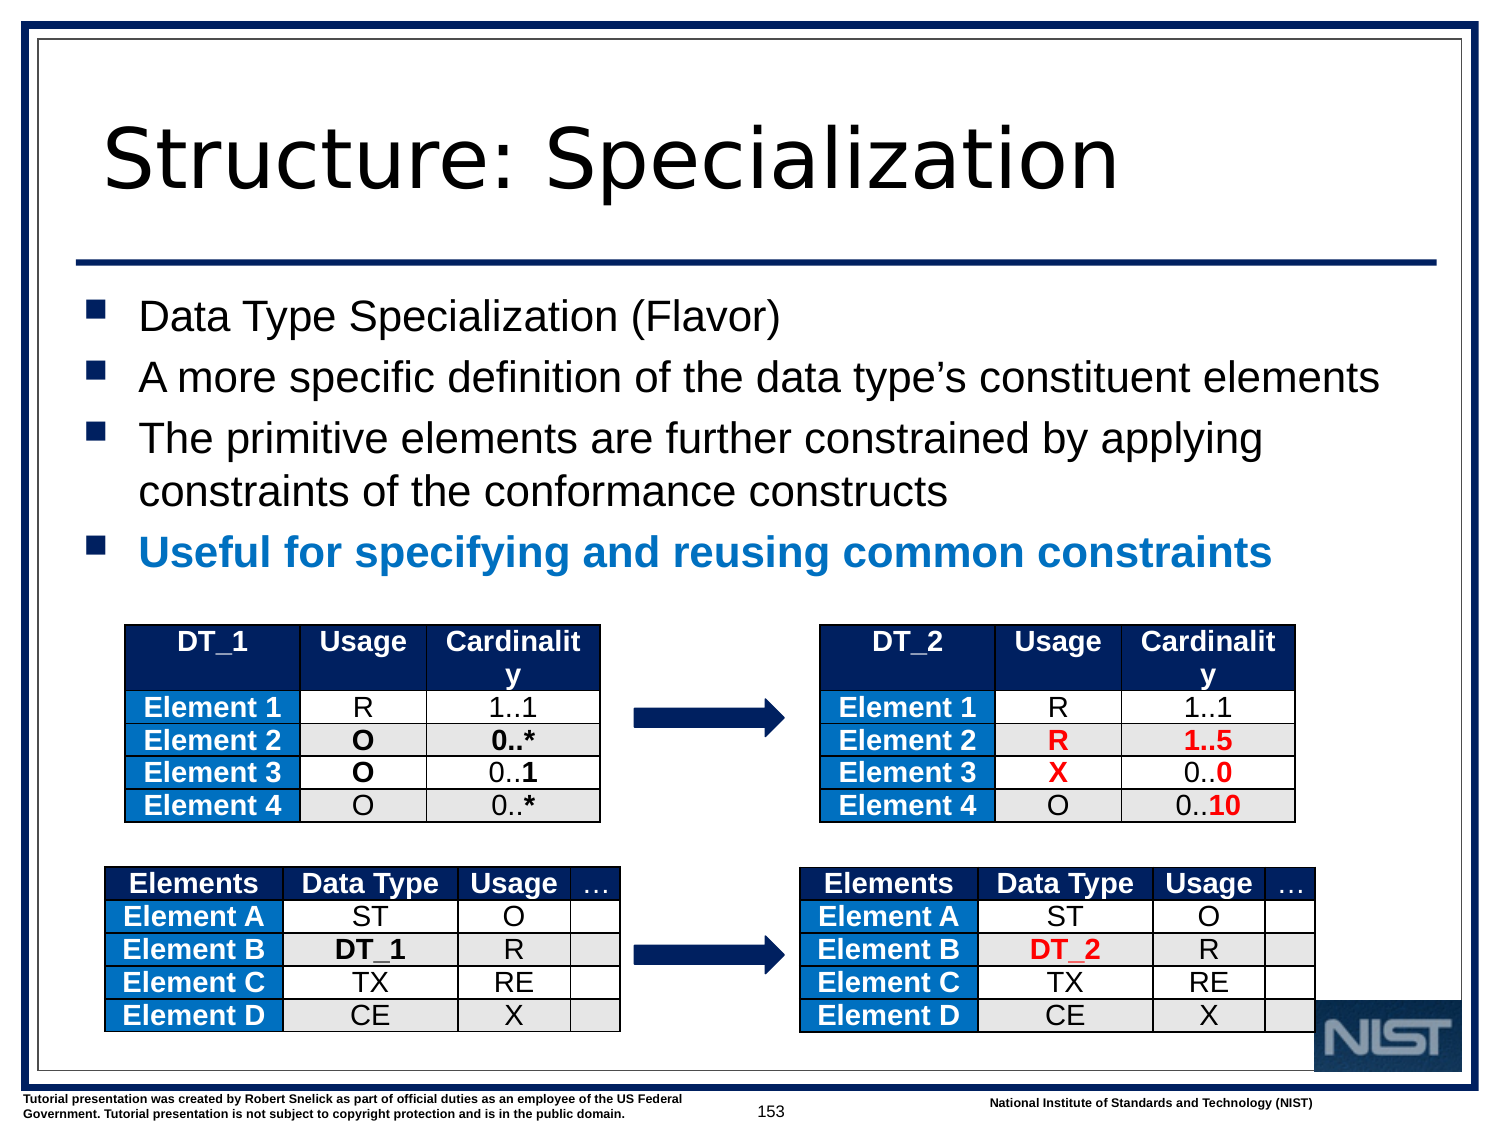

# Structure: Specialization
Data Type Specialization (Flavor)
A more specific definition of the data type’s constituent elements
The primitive elements are further constrained by applying constraints of the conformance constructs
Useful for specifying and reusing common constraints

| DT\_1 | Usage | Cardinality |
| --- | --- | --- |
| Element 1 | R | 1..1 |
| Element 2 | O | 0..\* |
| Element 3 | O | 0..1 |
| Element 4 | O | 0..\* |
| DT\_2 | Usage | Cardinality |
| --- | --- | --- |
| Element 1 | R | 1..1 |
| Element 2 | R | 1..5 |
| Element 3 | X | 0..0 |
| Element 4 | O | 0..10 |

| Elements | Data Type | Usage | … |
| --- | --- | --- | --- |
| Element A | ST | O |  |
| Element B | DT\_1 | R |  |
| Element C | TX | RE |  |
| Element D | CE | X |  |
| Elements | Data Type | Usage | … |
| --- | --- | --- | --- |
| Element A | ST | O |  |
| Element B | DT\_2 | R |  |
| Element C | TX | RE |  |
| Element D | CE | X |  |

153
8/30/2017